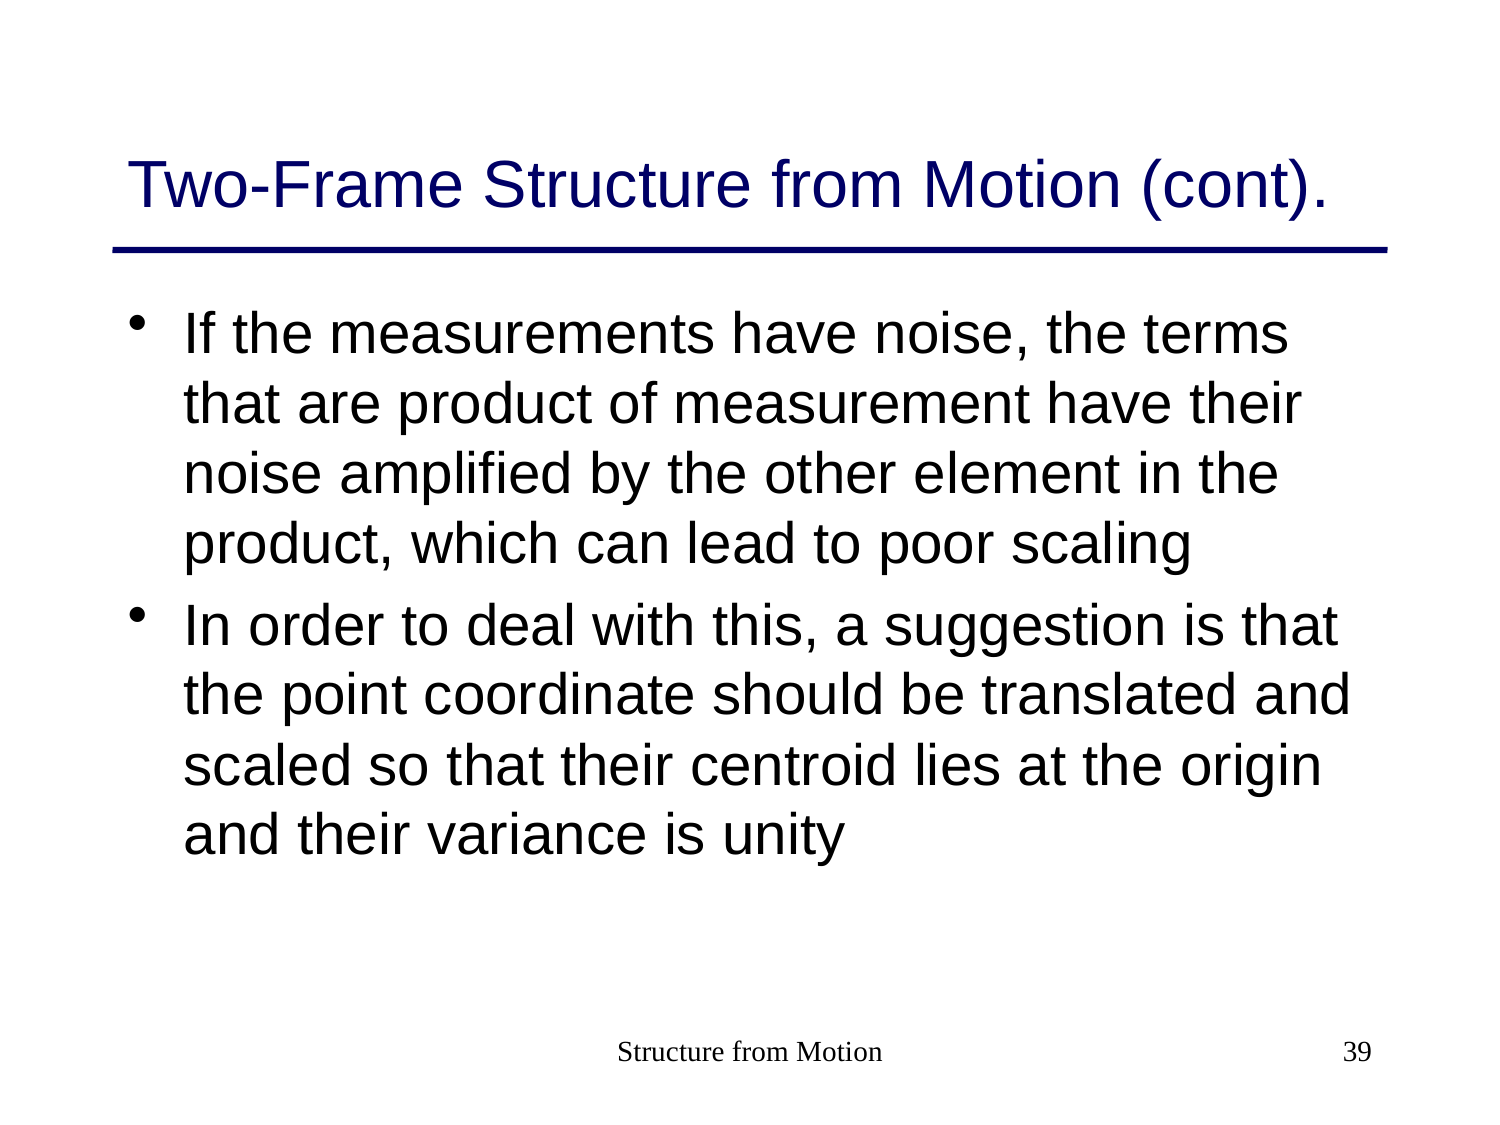

# Two-Frame Structure from Motion (cont).
If the measurements have noise, the terms that are product of measurement have their noise amplified by the other element in the product, which can lead to poor scaling
In order to deal with this, a suggestion is that the point coordinate should be translated and scaled so that their centroid lies at the origin and their variance is unity

Structure from Motion
39